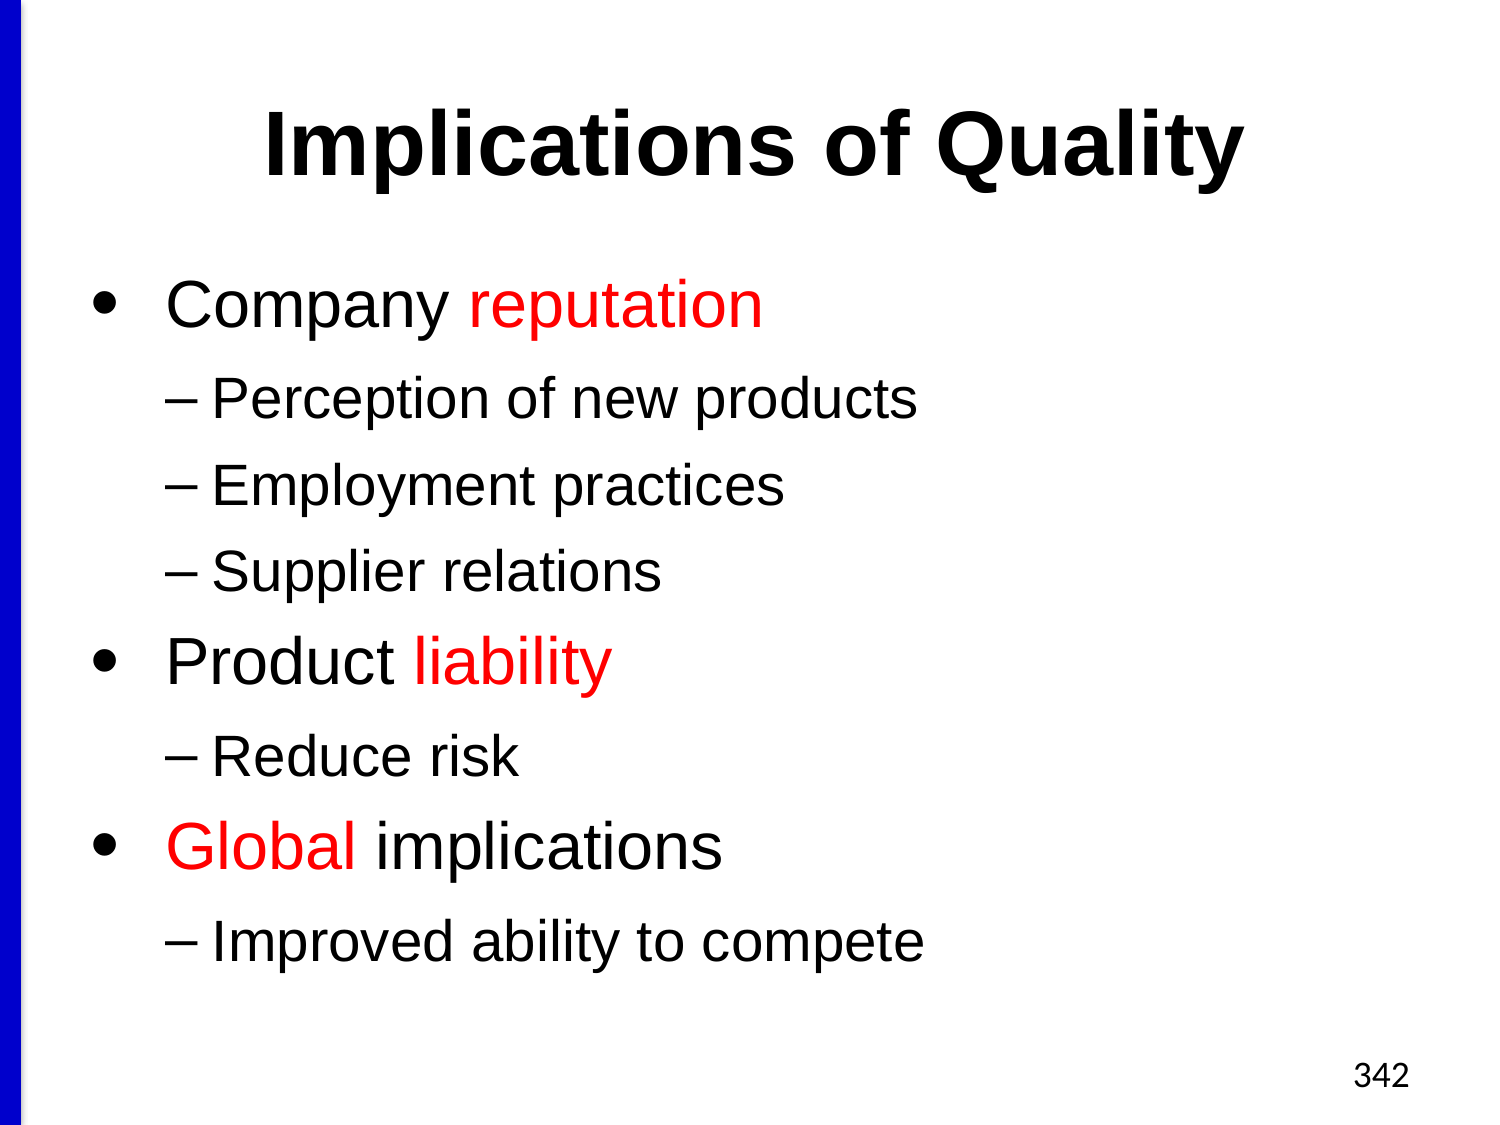

# Implications of Quality
Company reputation
Perception of new products
Employment practices
Supplier relations
Product liability
Reduce risk
Global implications
Improved ability to compete
342